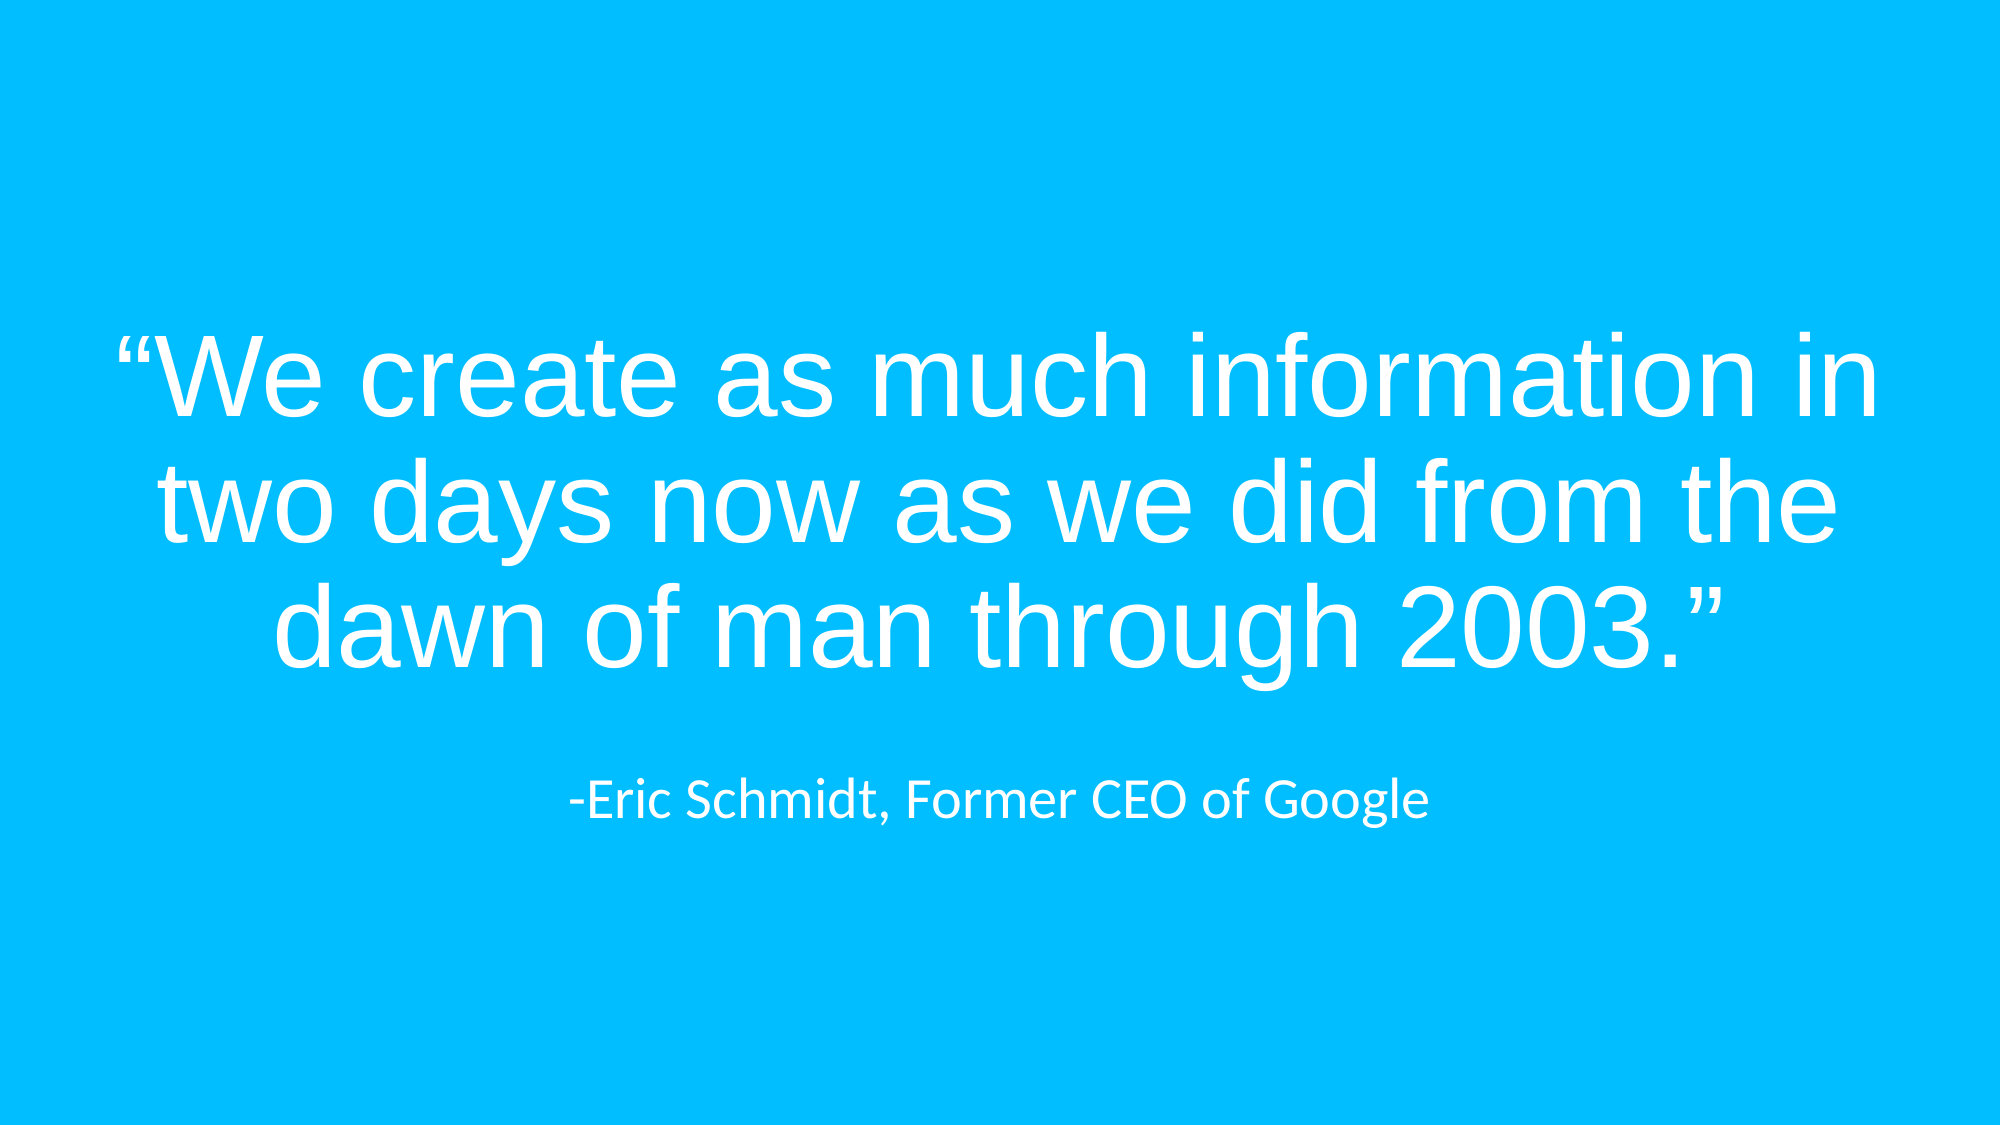

# “We create as much information in two days now as we did from the dawn of man through 2003.”
-Eric Schmidt, Former CEO of Google